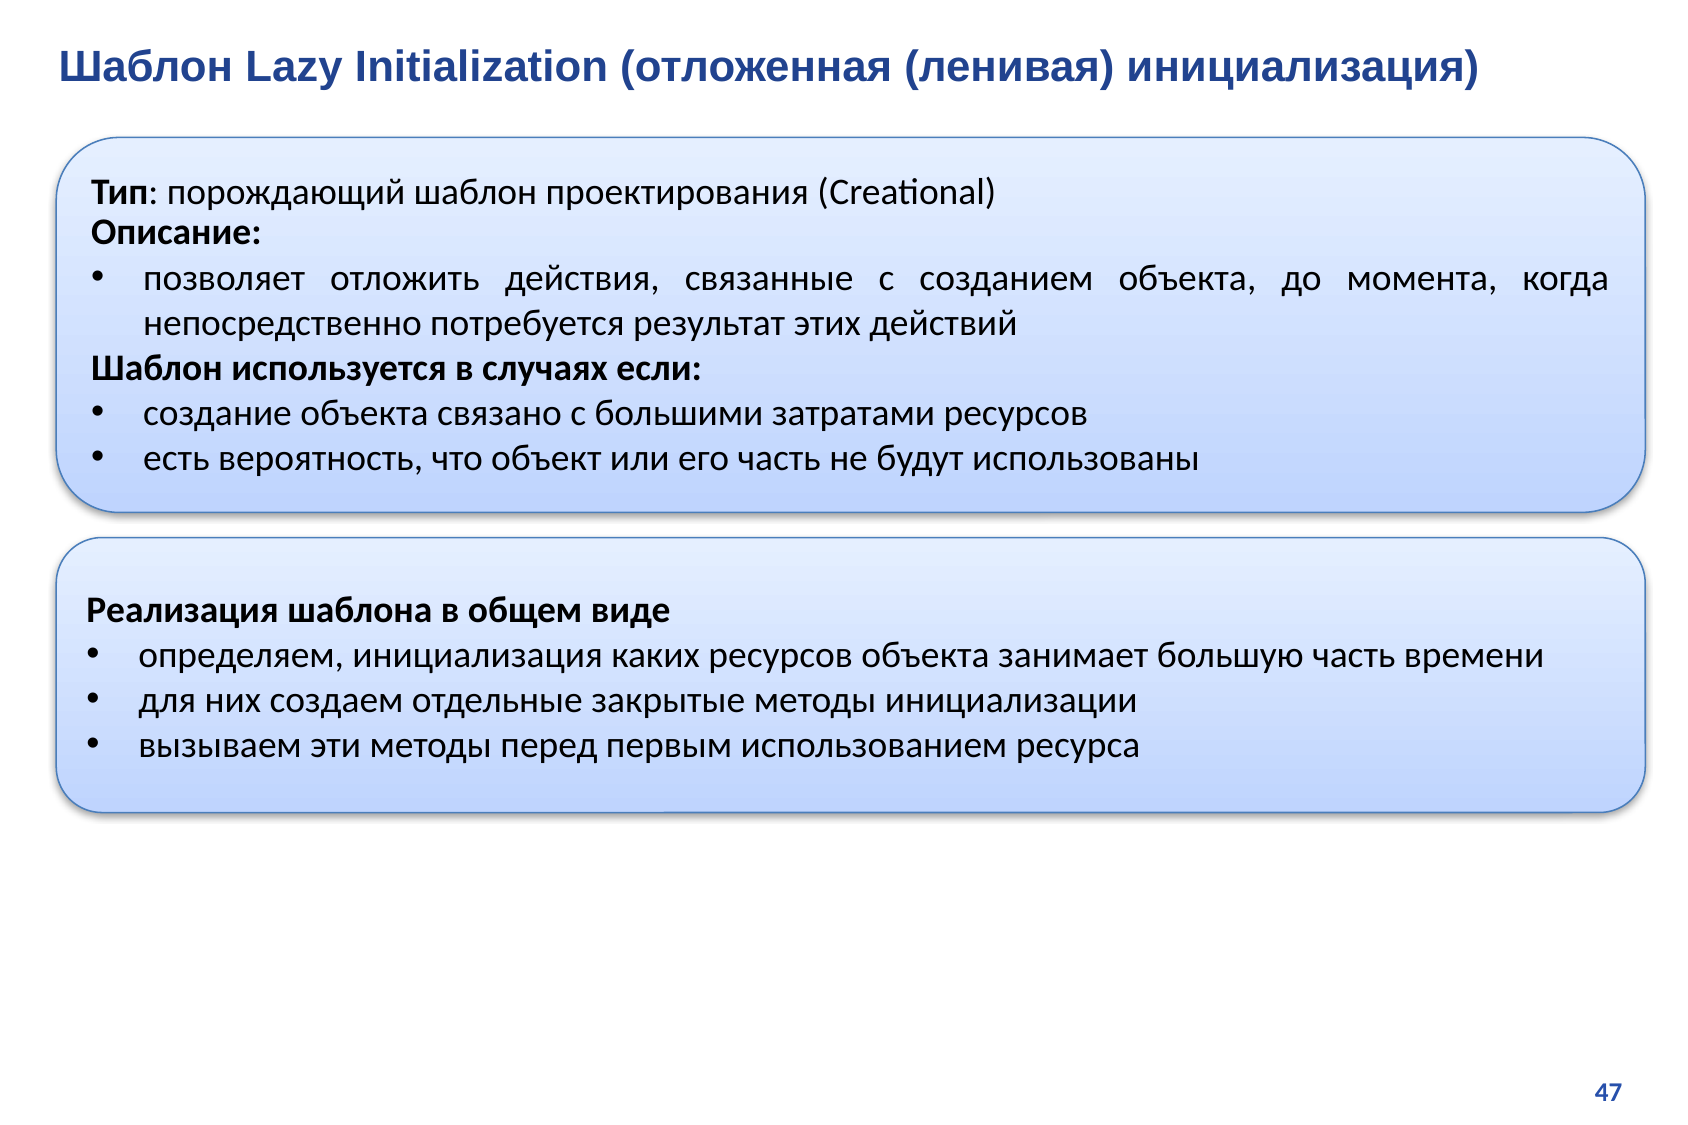

# Шаблон Lazy Initialization (отложенная (ленивая) инициализация)
Тип: порождающий шаблон проектирования (Creational)
Описание:
позволяет отложить действия, связанные с созданием объекта, до момента, когда непосредственно потребуется результат этих действий
Шаблон используется в случаях если:
создание объекта связано с большими затратами ресурсов
есть вероятность, что объект или его часть не будут использованы
Реализация шаблона в общем виде
определяем, инициализация каких ресурсов объекта занимает большую часть времени
для них создаем отдельные закрытые методы инициализации
вызываем эти методы перед первым использованием ресурса